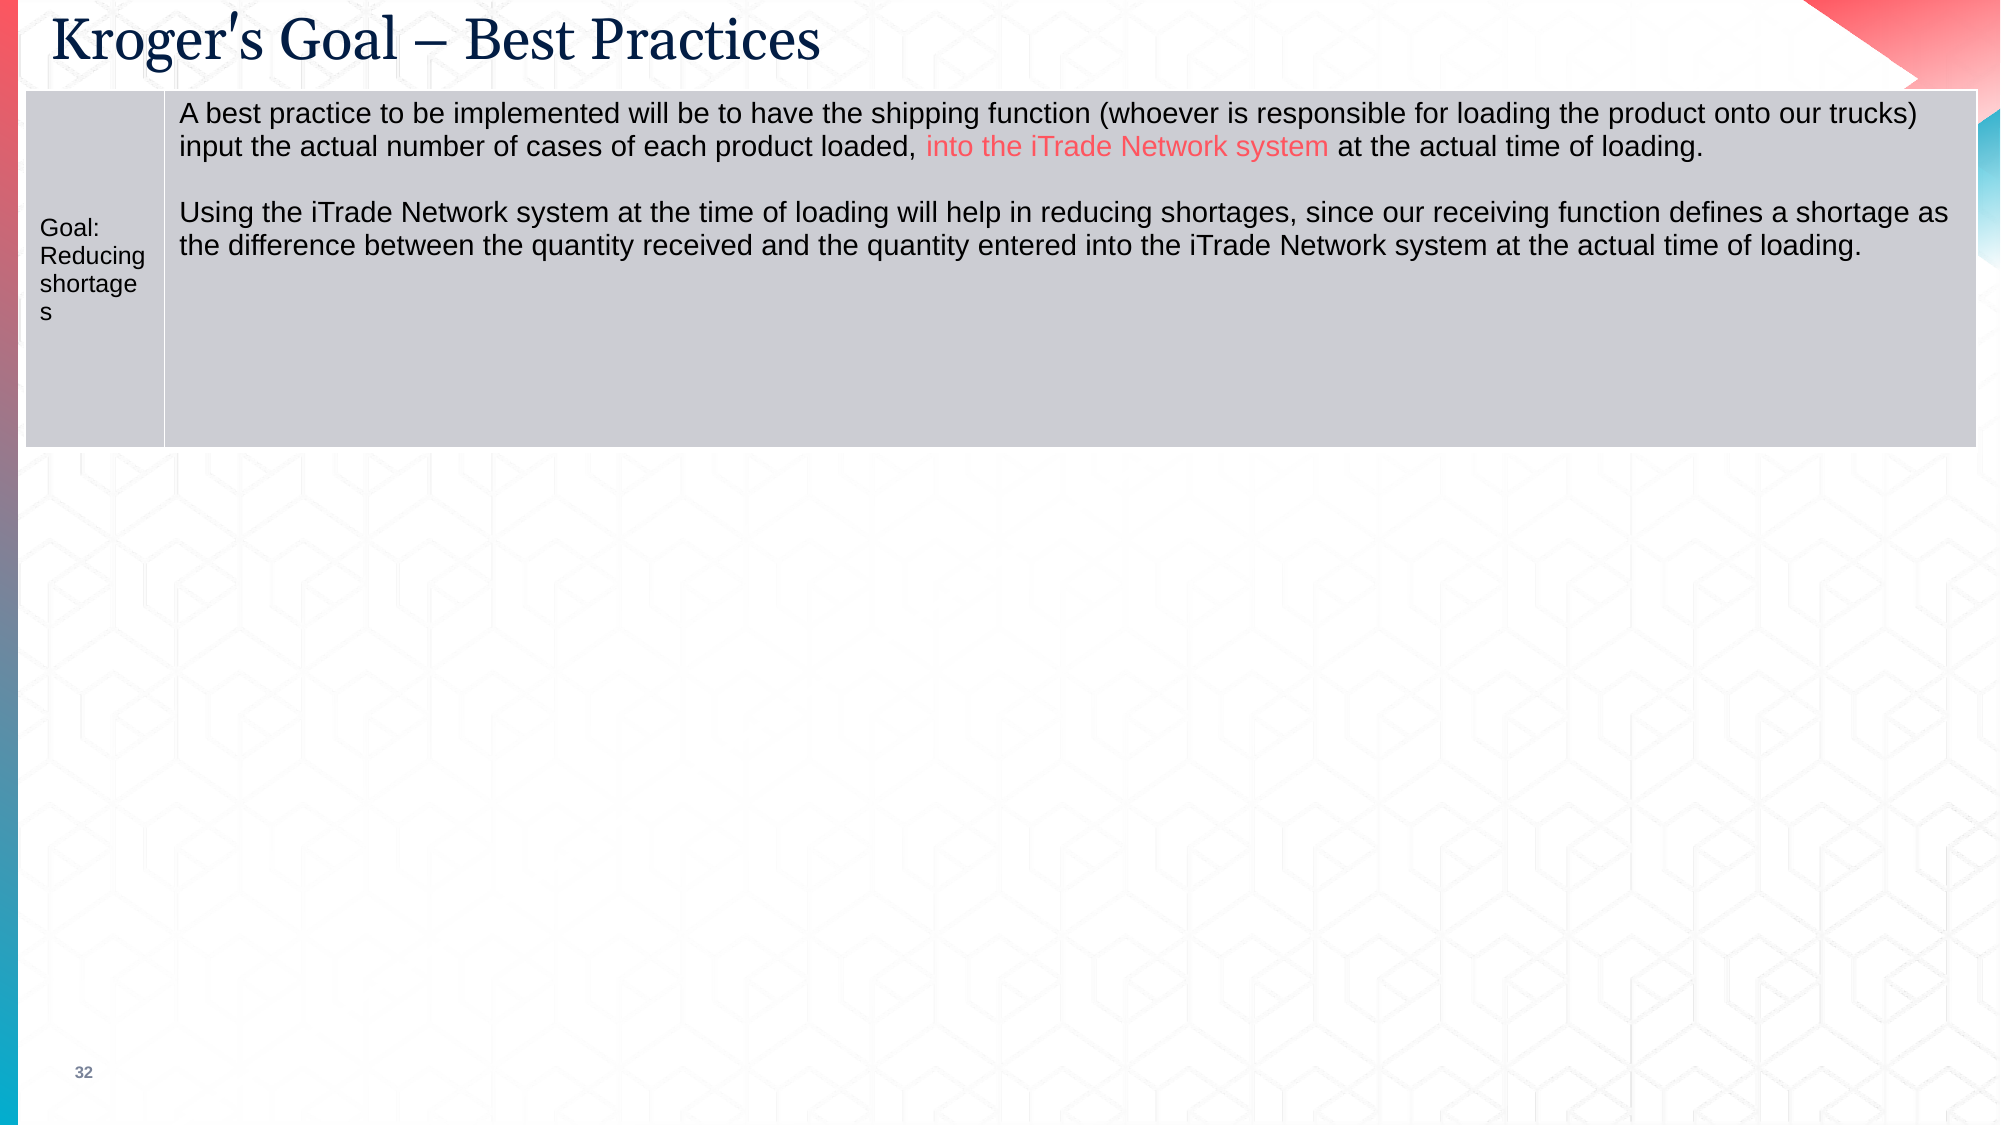

# Kroger's Goal – Best Practices
| Goal: Reducing shortages | A best practice to be implemented will be to have the shipping function (whoever is responsible for loading the product onto our trucks) input the actual number of cases of each product loaded, into the iTrade Network system at the actual time of loading. Using the iTrade Network system at the time of loading will help in reducing shortages, since our receiving function defines a shortage as the difference between the quantity received and the quantity entered into the iTrade Network system at the actual time of loading. |
| --- | --- |